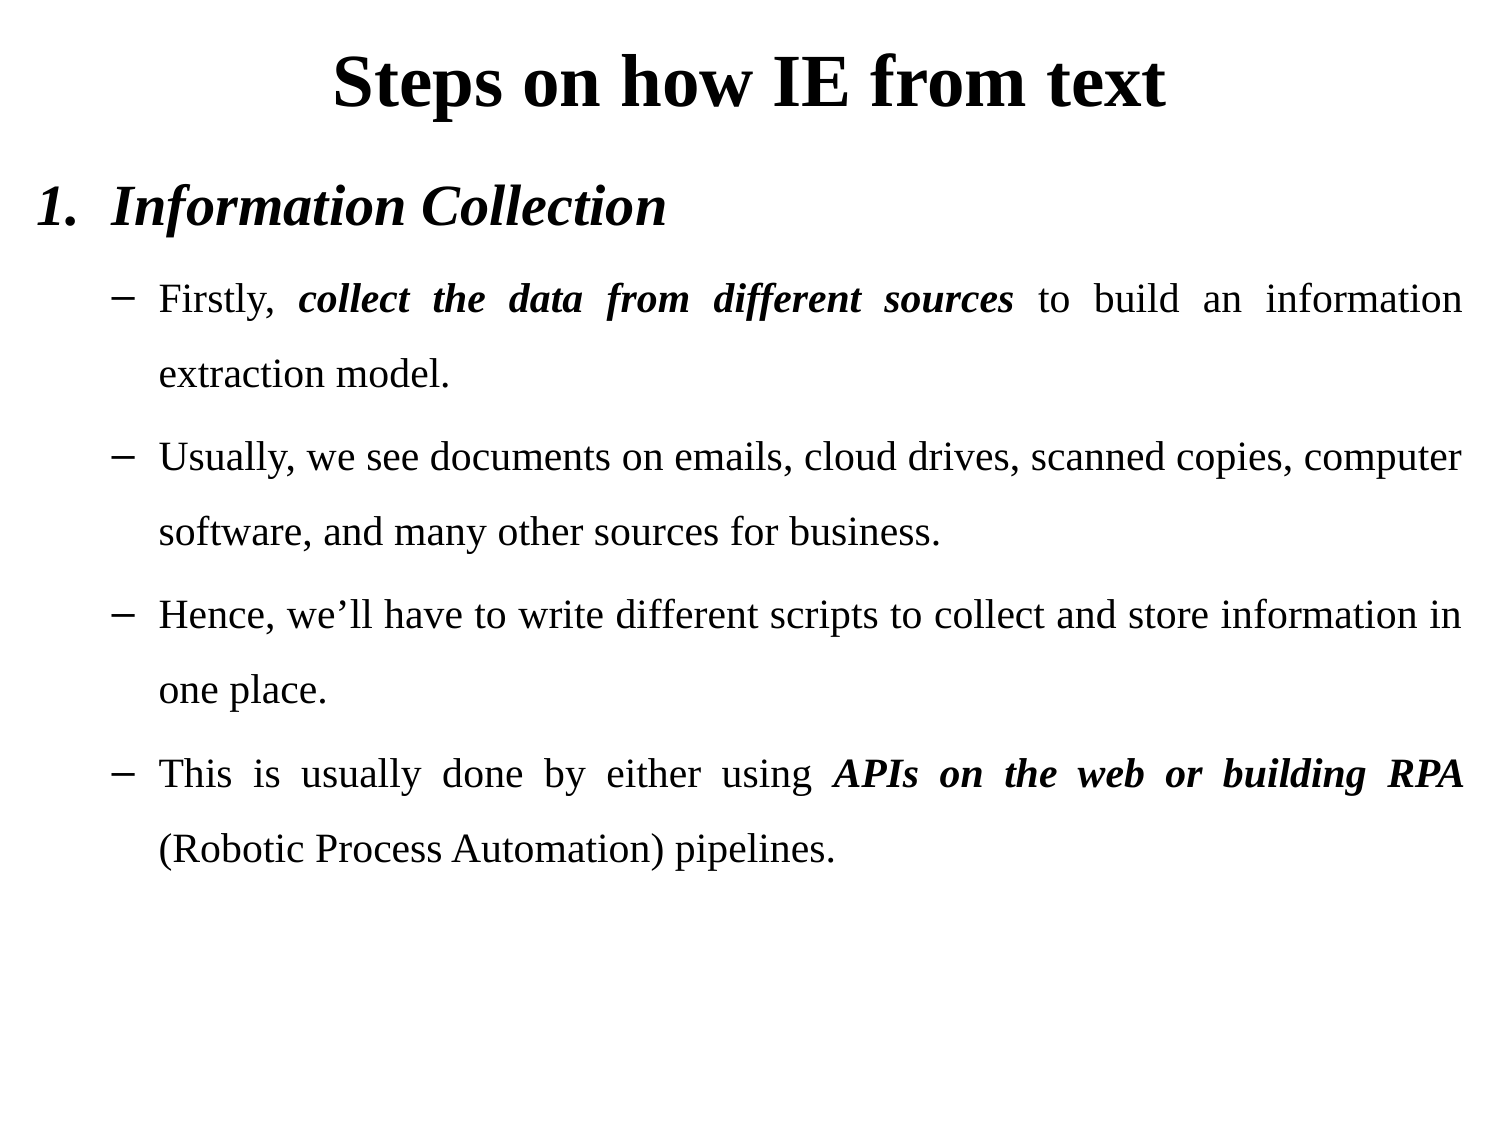

# Steps on how IE from text
Information Collection
Firstly, collect the data from different sources to build an information extraction model.
Usually, we see documents on emails, cloud drives, scanned copies, computer software, and many other sources for business.
Hence, we’ll have to write different scripts to collect and store information in one place.
This is usually done by either using APIs on the web or building RPA (Robotic Process Automation) pipelines.